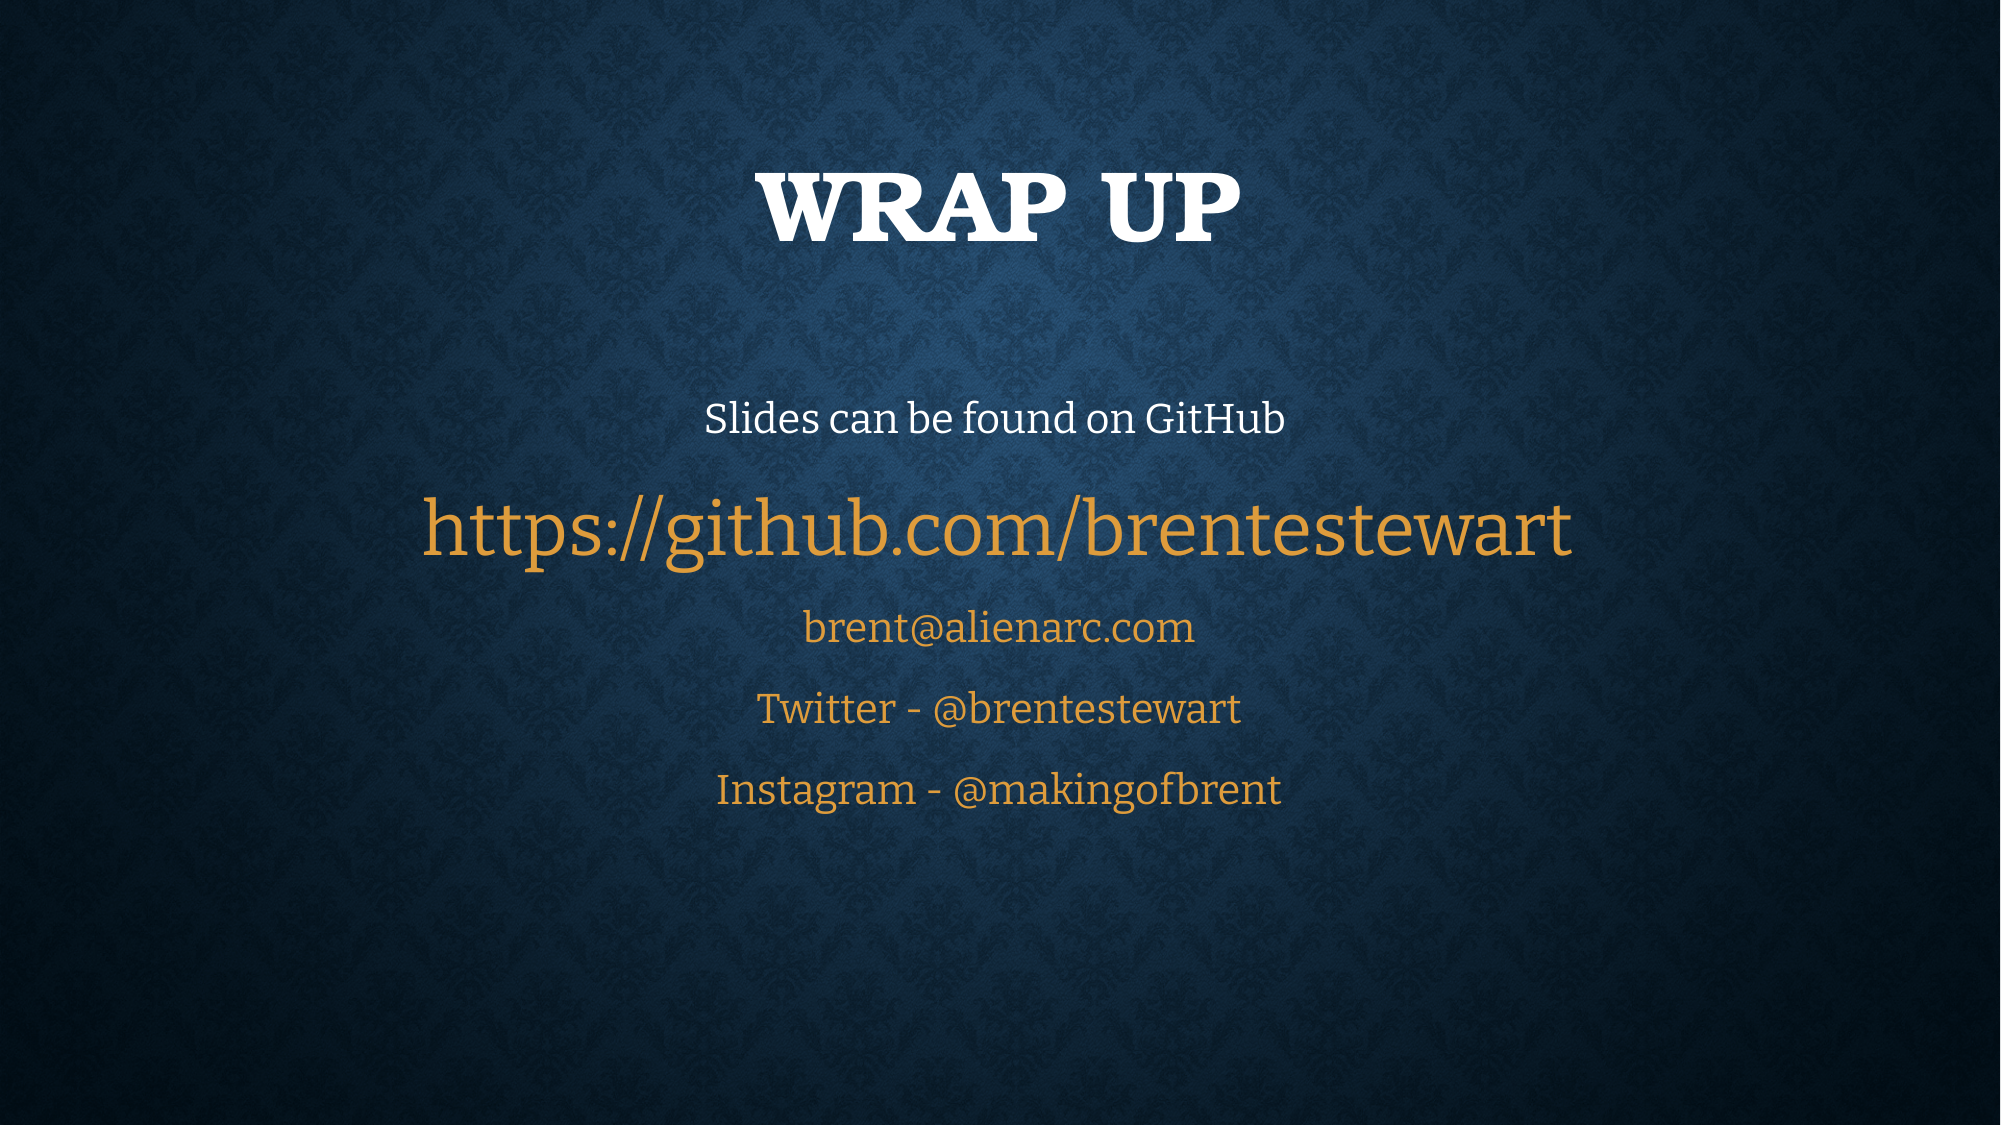

# Wrap up
Slides can be found on GitHub
https://github.com/brentestewart
brent@alienarc.com
Twitter - @brentestewart
Instagram - @makingofbrent